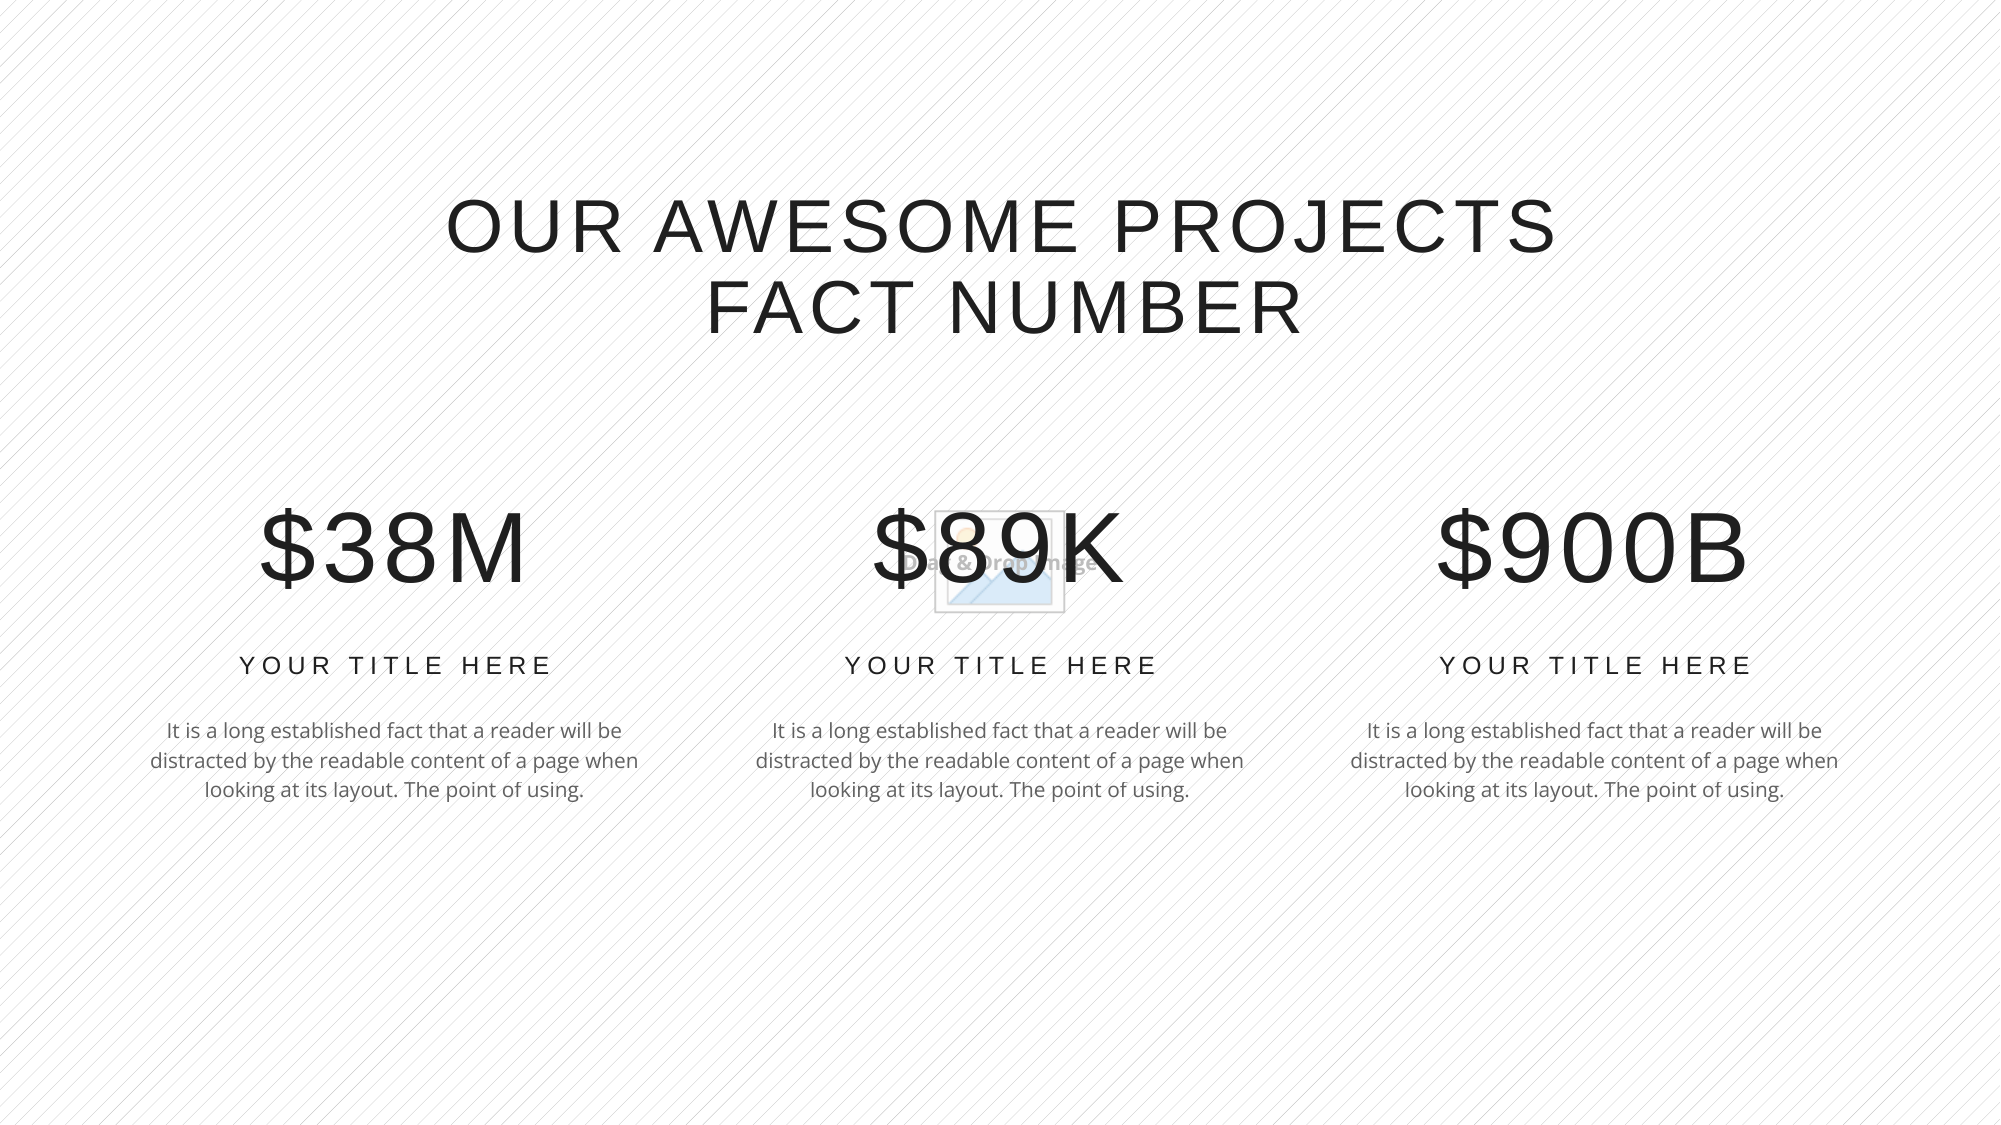

OUR AWESOME PROJECTS
FACT NUMBER
$38M
$89K
$900B
YOUR TITLE HERE
YOUR TITLE HERE
YOUR TITLE HERE
It is a long established fact that a reader will be distracted by the readable content of a page when looking at its layout. The point of using.
It is a long established fact that a reader will be distracted by the readable content of a page when looking at its layout. The point of using.
It is a long established fact that a reader will be distracted by the readable content of a page when looking at its layout. The point of using.